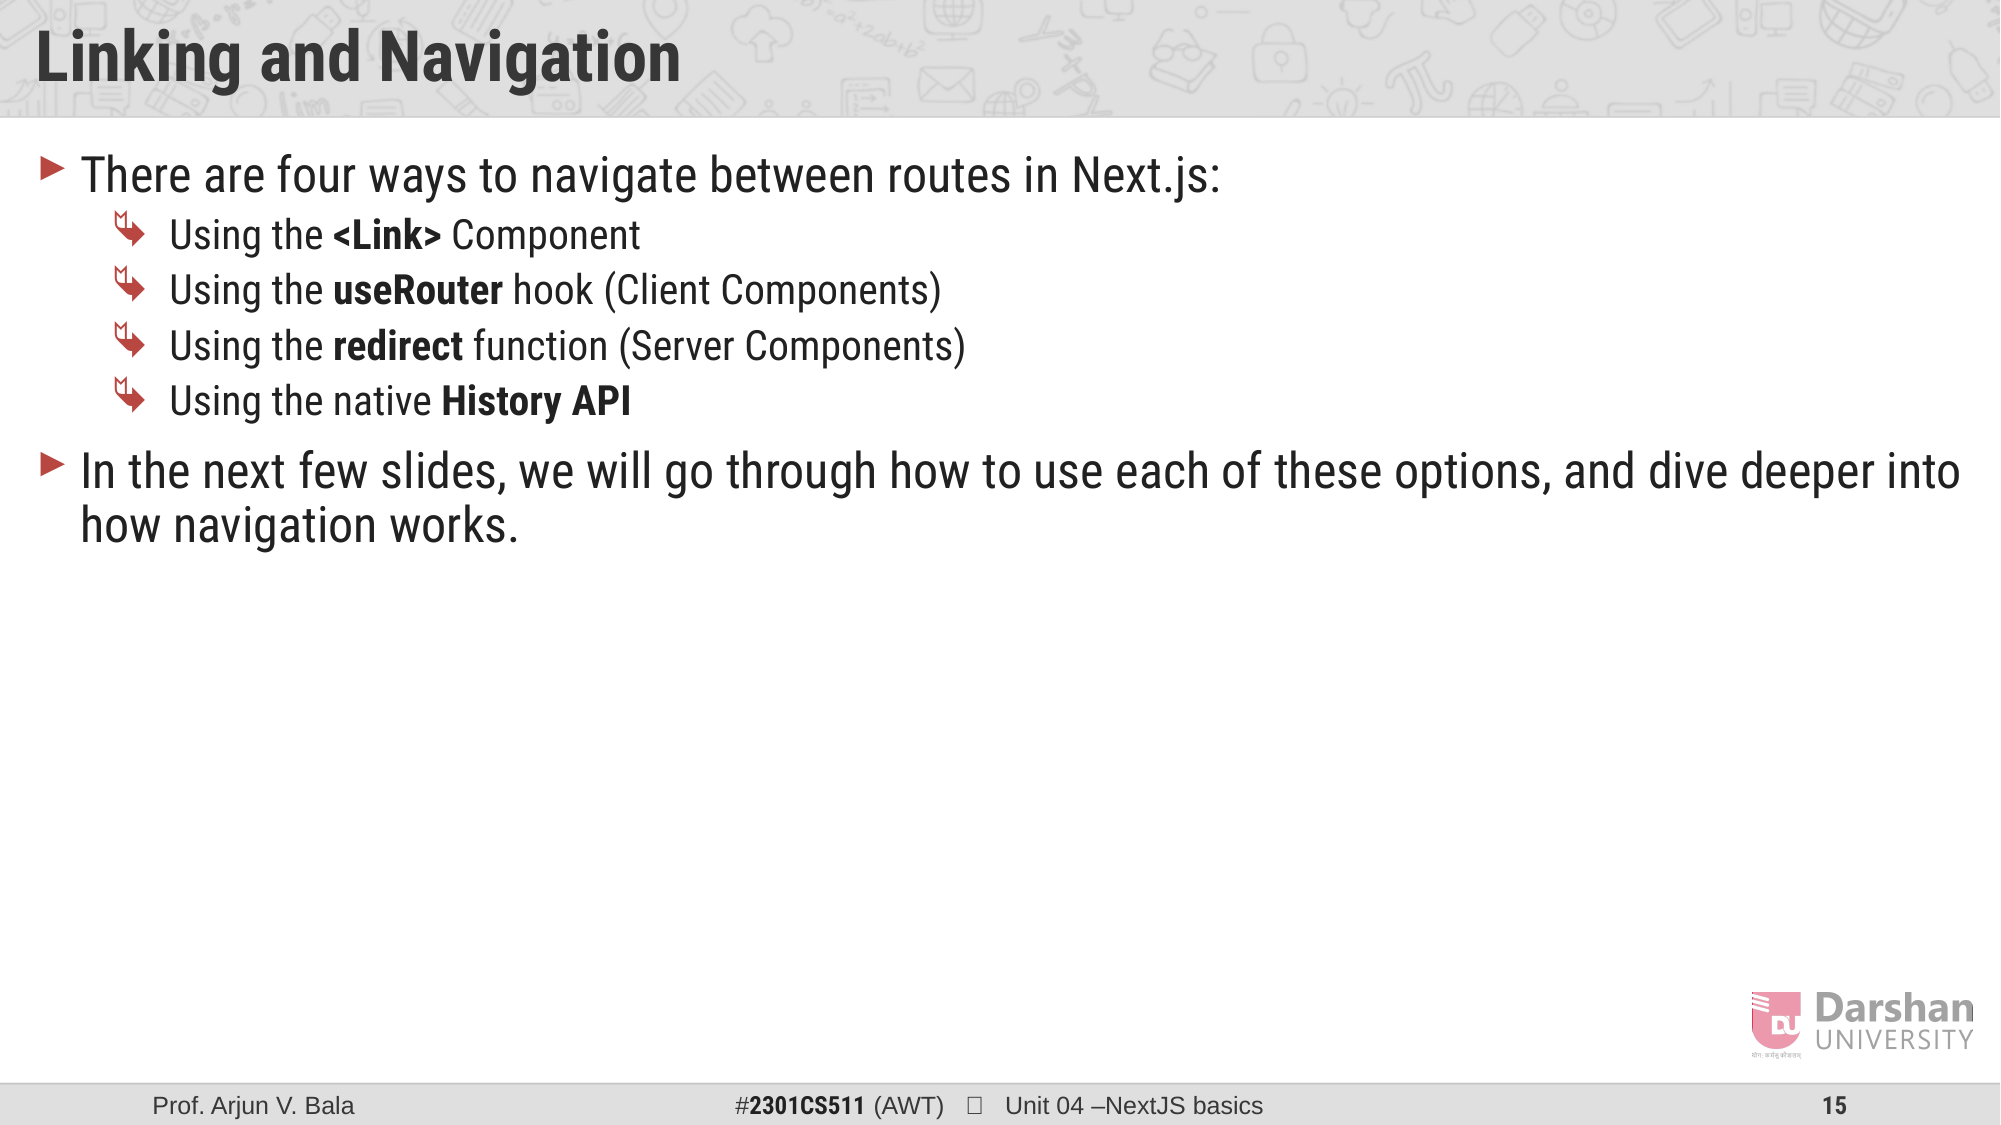

# Linking and Navigation
There are four ways to navigate between routes in Next.js:
Using the <Link> Component
Using the useRouter hook (Client Components)
Using the redirect function (Server Components)
Using the native History API
In the next few slides, we will go through how to use each of these options, and dive deeper into how navigation works.